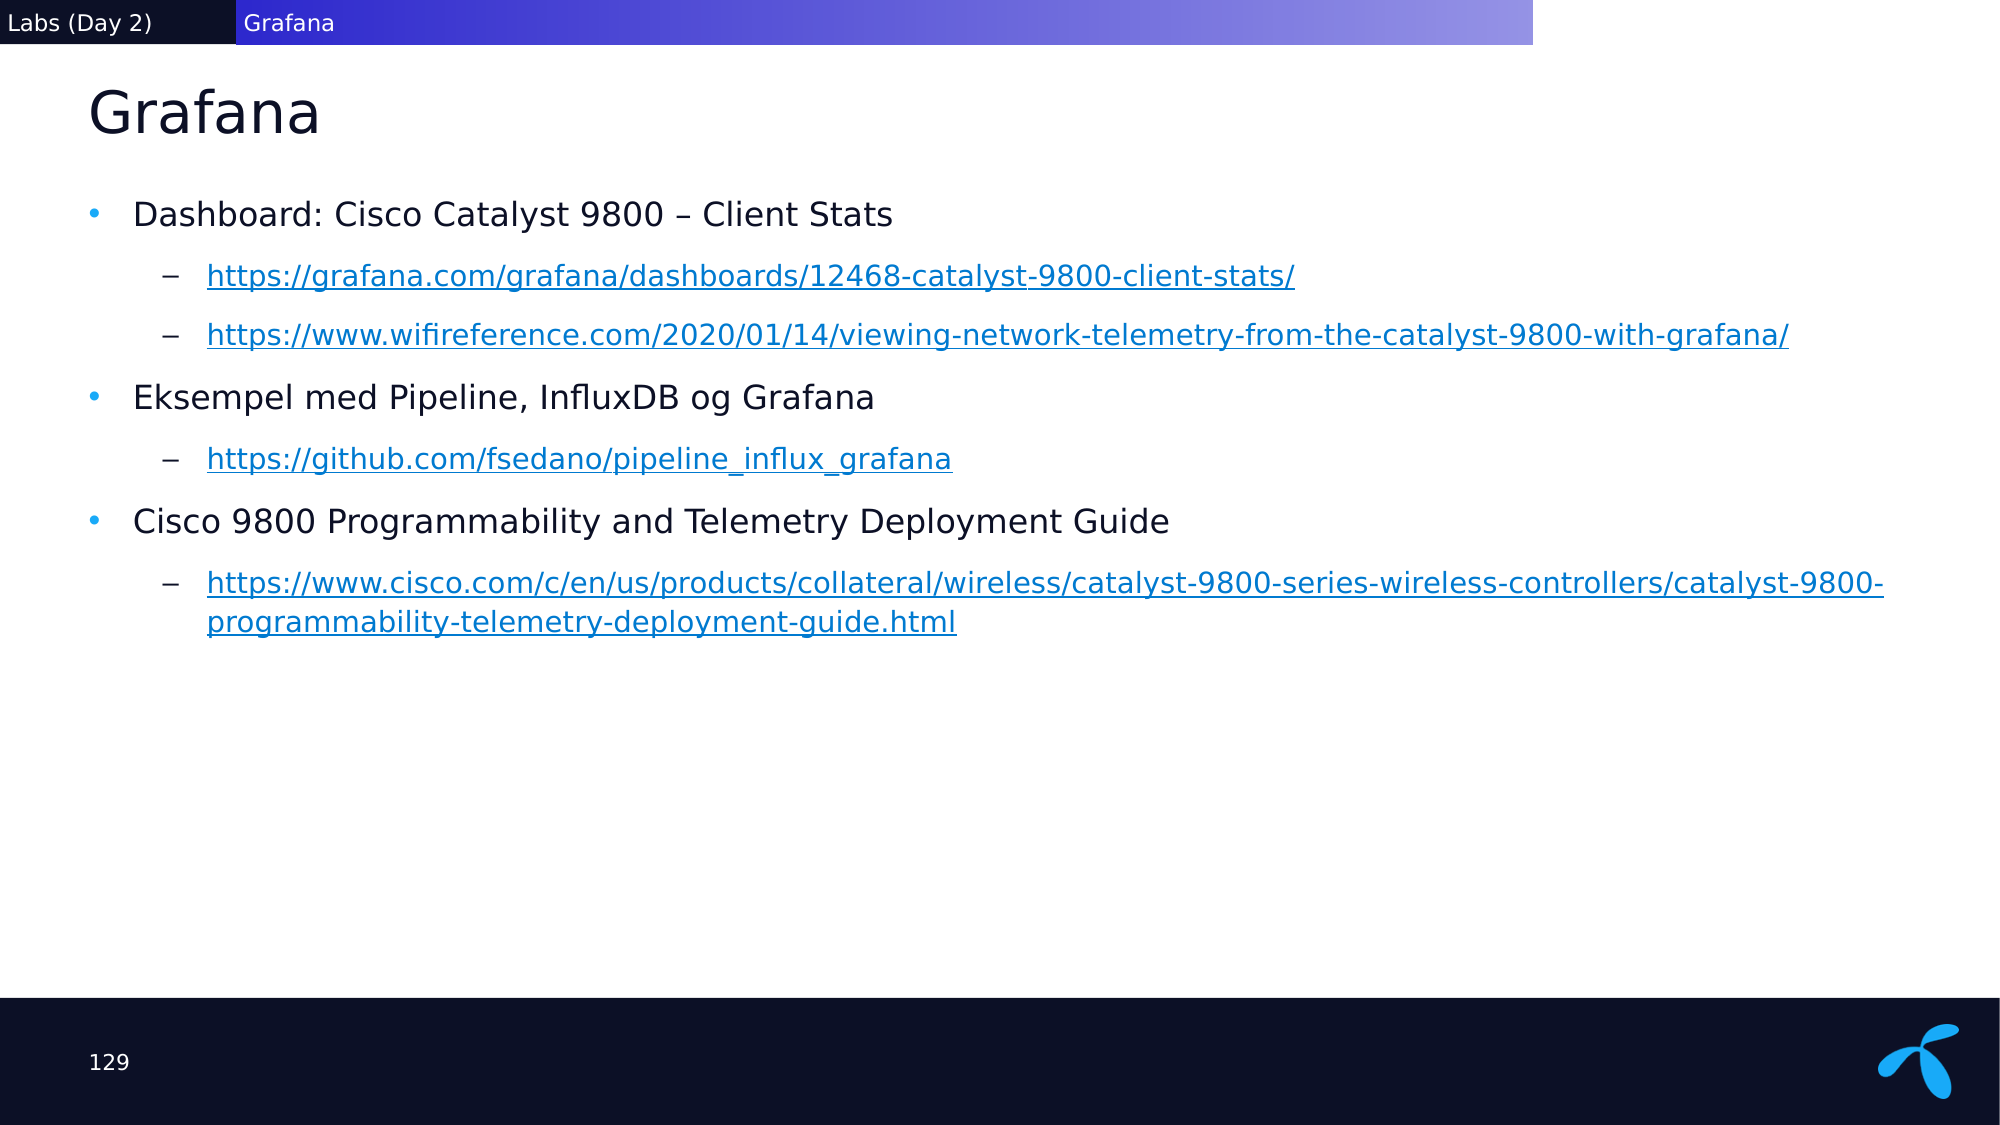

Labs (Day 2)
 Grafana
# Grafana
Dashboard: Cisco Catalyst 9800 – Client Stats
https://grafana.com/grafana/dashboards/12468-catalyst-9800-client-stats/
https://www.wifireference.com/2020/01/14/viewing-network-telemetry-from-the-catalyst-9800-with-grafana/
Eksempel med Pipeline, InfluxDB og Grafana
https://github.com/fsedano/pipeline_influx_grafana
Cisco 9800 Programmability and Telemetry Deployment Guide
https://www.cisco.com/c/en/us/products/collateral/wireless/catalyst-9800-series-wireless-controllers/catalyst-9800-programmability-telemetry-deployment-guide.html

129